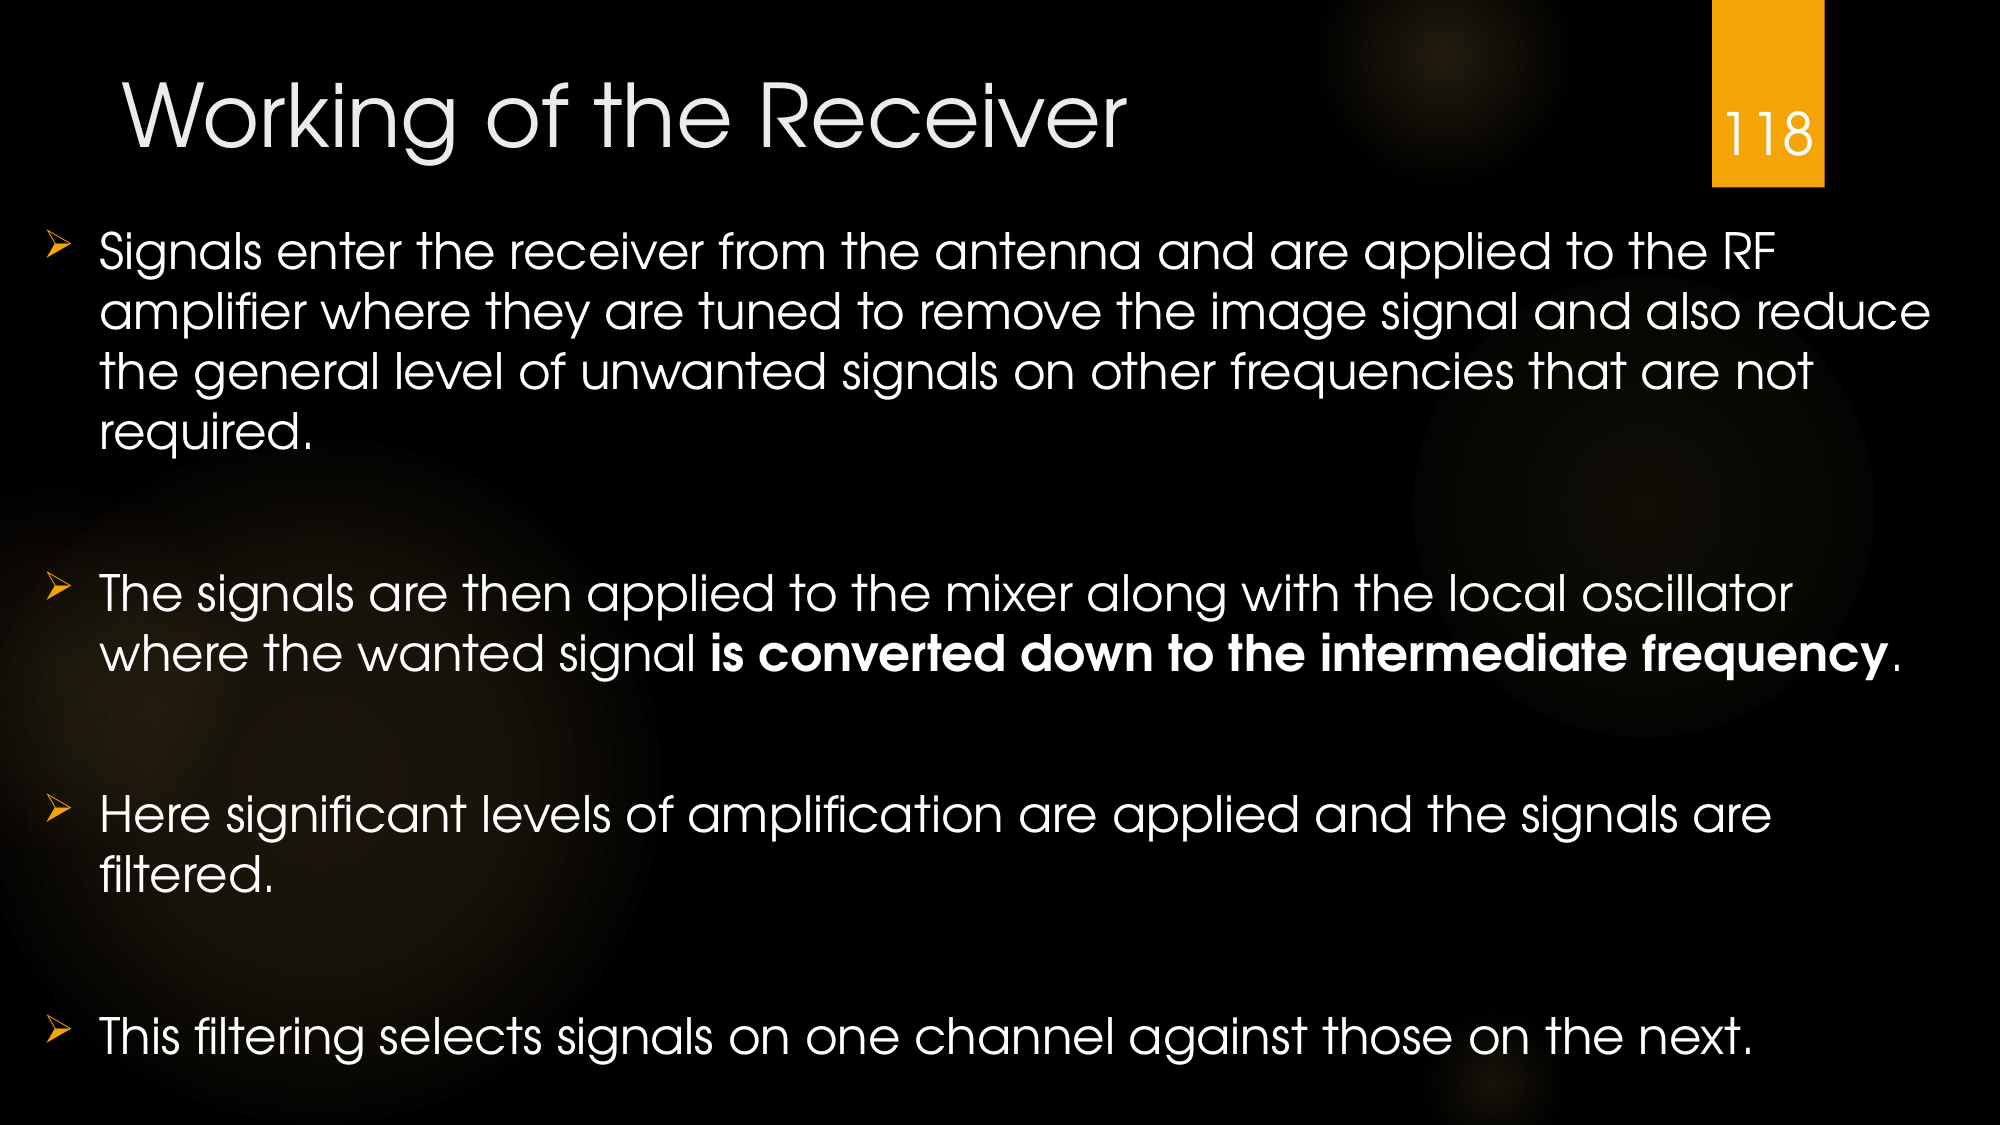

118
# Working of the Receiver
Signals enter the receiver from the antenna and are applied to the RF amplifier where they are tuned to remove the image signal and also reduce the general level of unwanted signals on other frequencies that are not required.

The signals are then applied to the mixer along with the local oscillator where the wanted signal is converted down to the intermediate frequency.

Here significant levels of amplification are applied and the signals are filtered.

This filtering selects signals on one channel against those on the next.